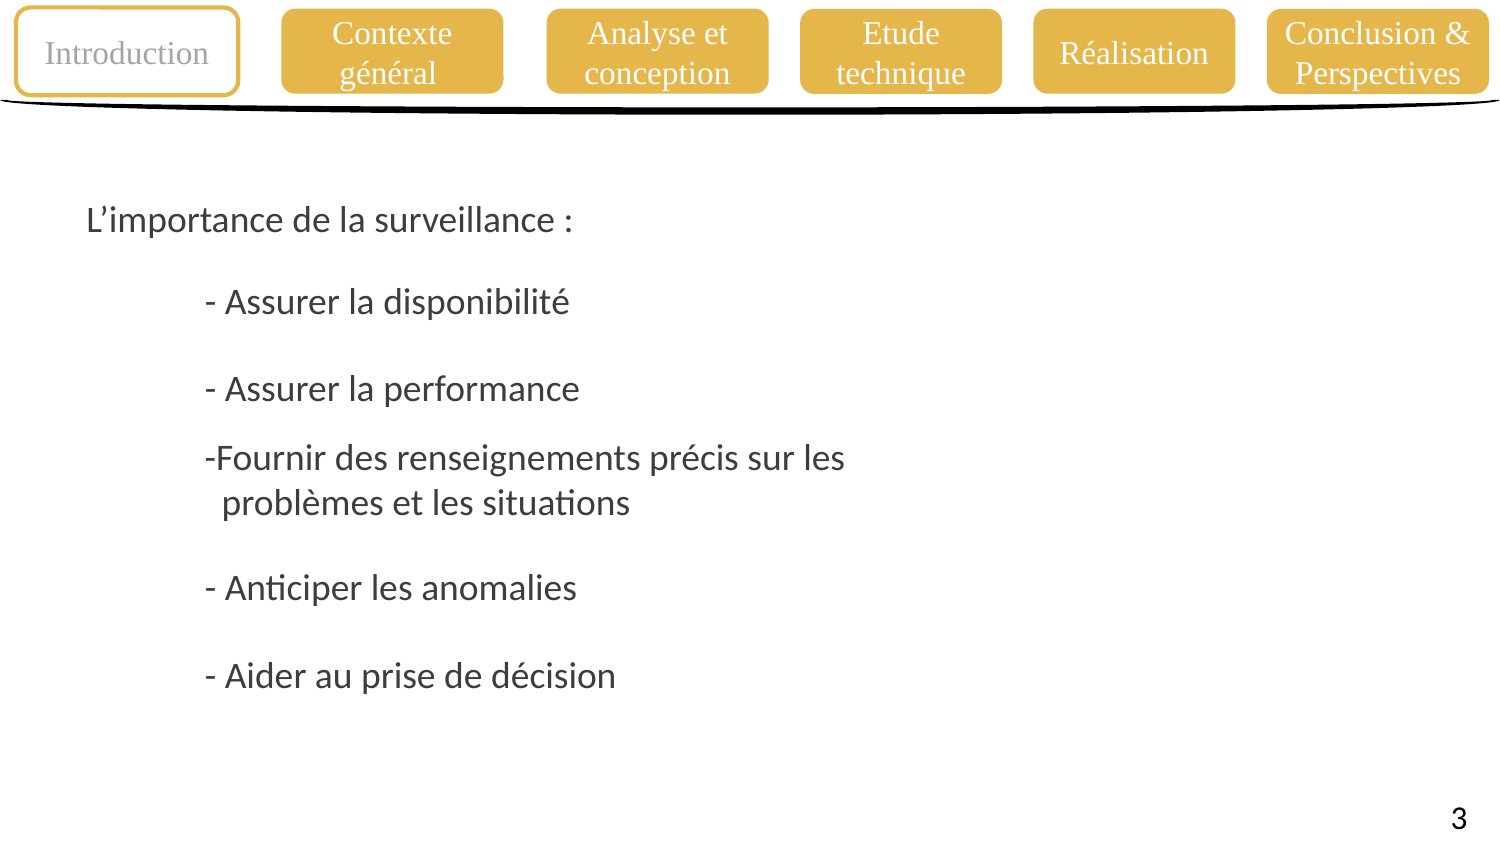

Introduction
Réalisation
Contexte général
Analyse et conception
Etude technique
Conclusion & Perspectives

L’importance de la surveillance :
- Assurer la disponibilité
- Assurer la performance
-Fournir des renseignements précis sur les
  problèmes et les situations
- Anticiper les anomalies
- Aider au prise de décision
3